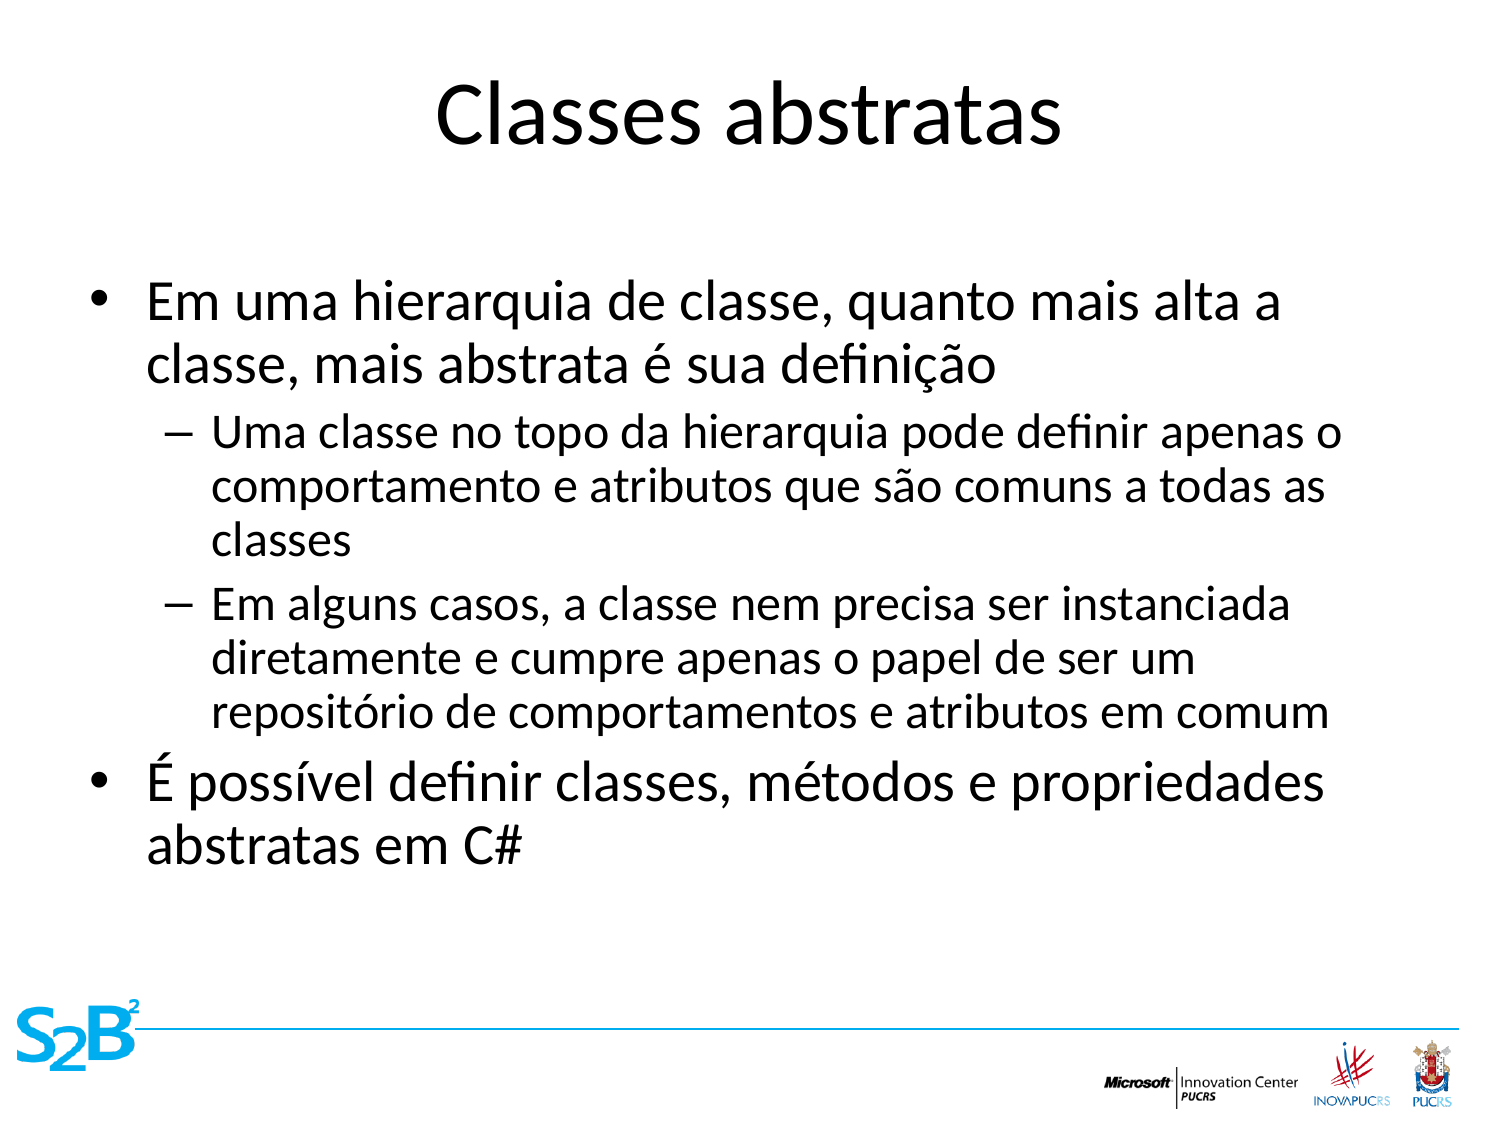

# Classes abstratas
Em uma hierarquia de classe, quanto mais alta a classe, mais abstrata é sua definição
Uma classe no topo da hierarquia pode definir apenas o comportamento e atributos que são comuns a todas as classes
Em alguns casos, a classe nem precisa ser instanciada diretamente e cumpre apenas o papel de ser um repositório de comportamentos e atributos em comum
É possível definir classes, métodos e propriedades abstratas em C#